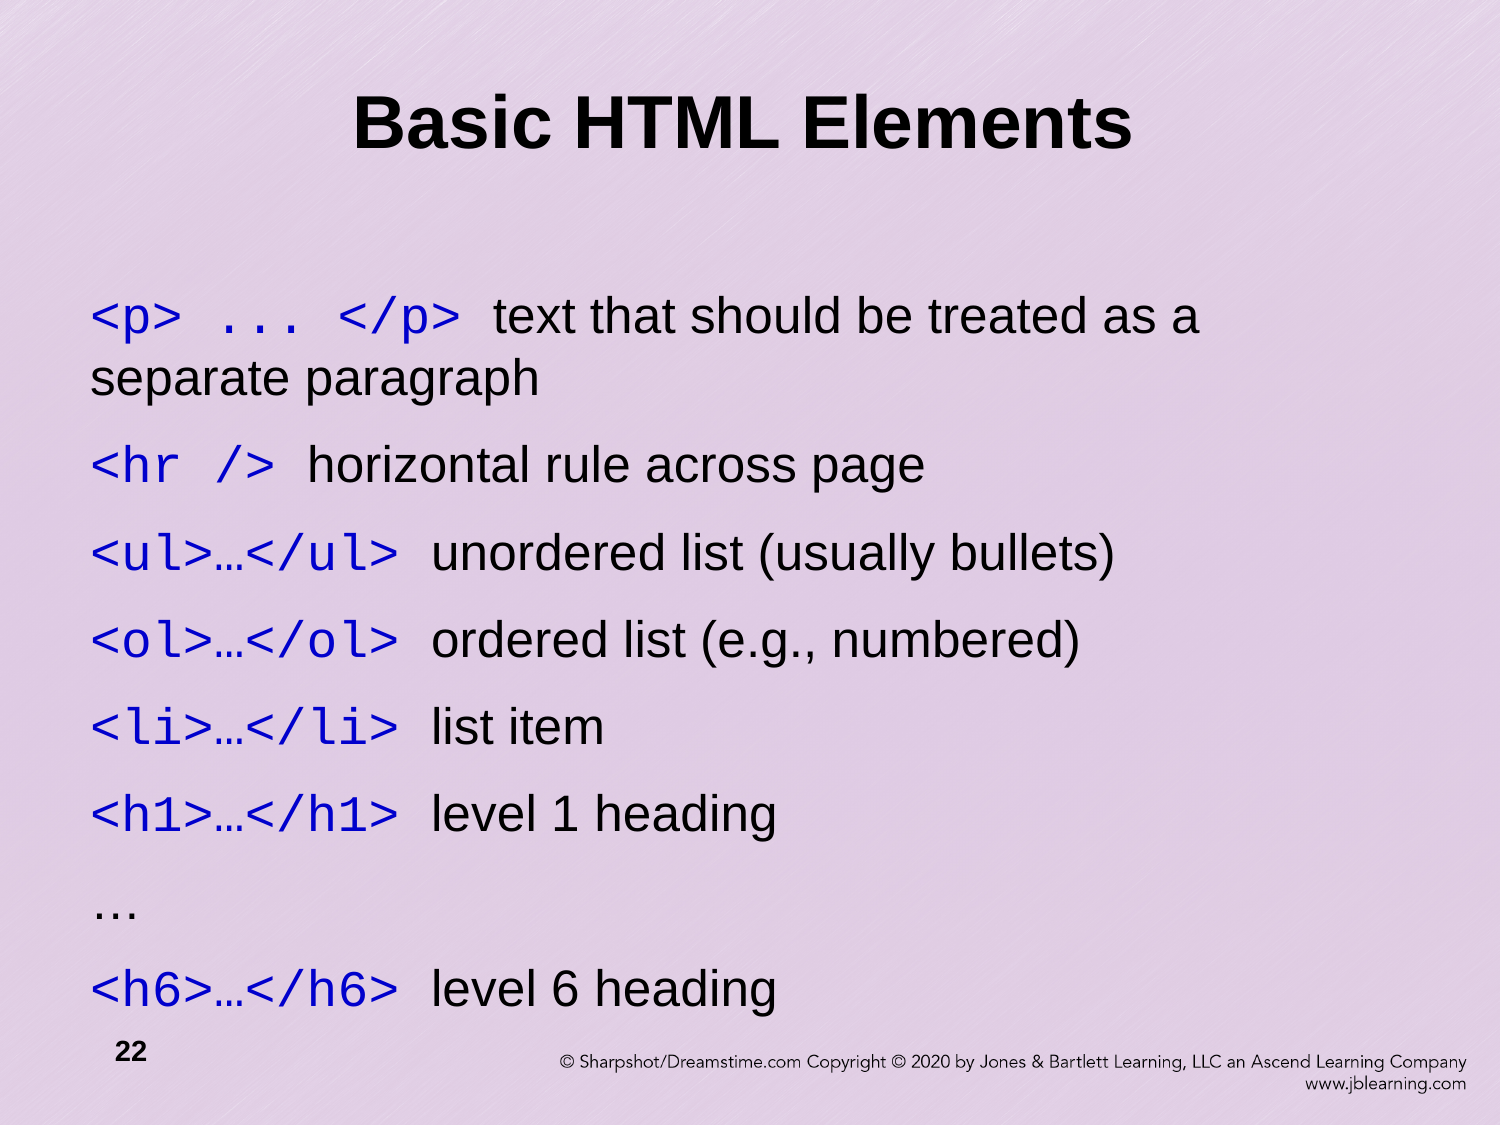

# Basic HTML Elements
<p> ... </p> text that should be treated as a separate paragraph
<hr /> horizontal rule across page
<ul>…</ul> unordered list (usually bullets)
<ol>…</ol> ordered list (e.g., numbered)
<li>…</li> list item
<h1>…</h1> level 1 heading
…
<h6>…</h6> level 6 heading

22